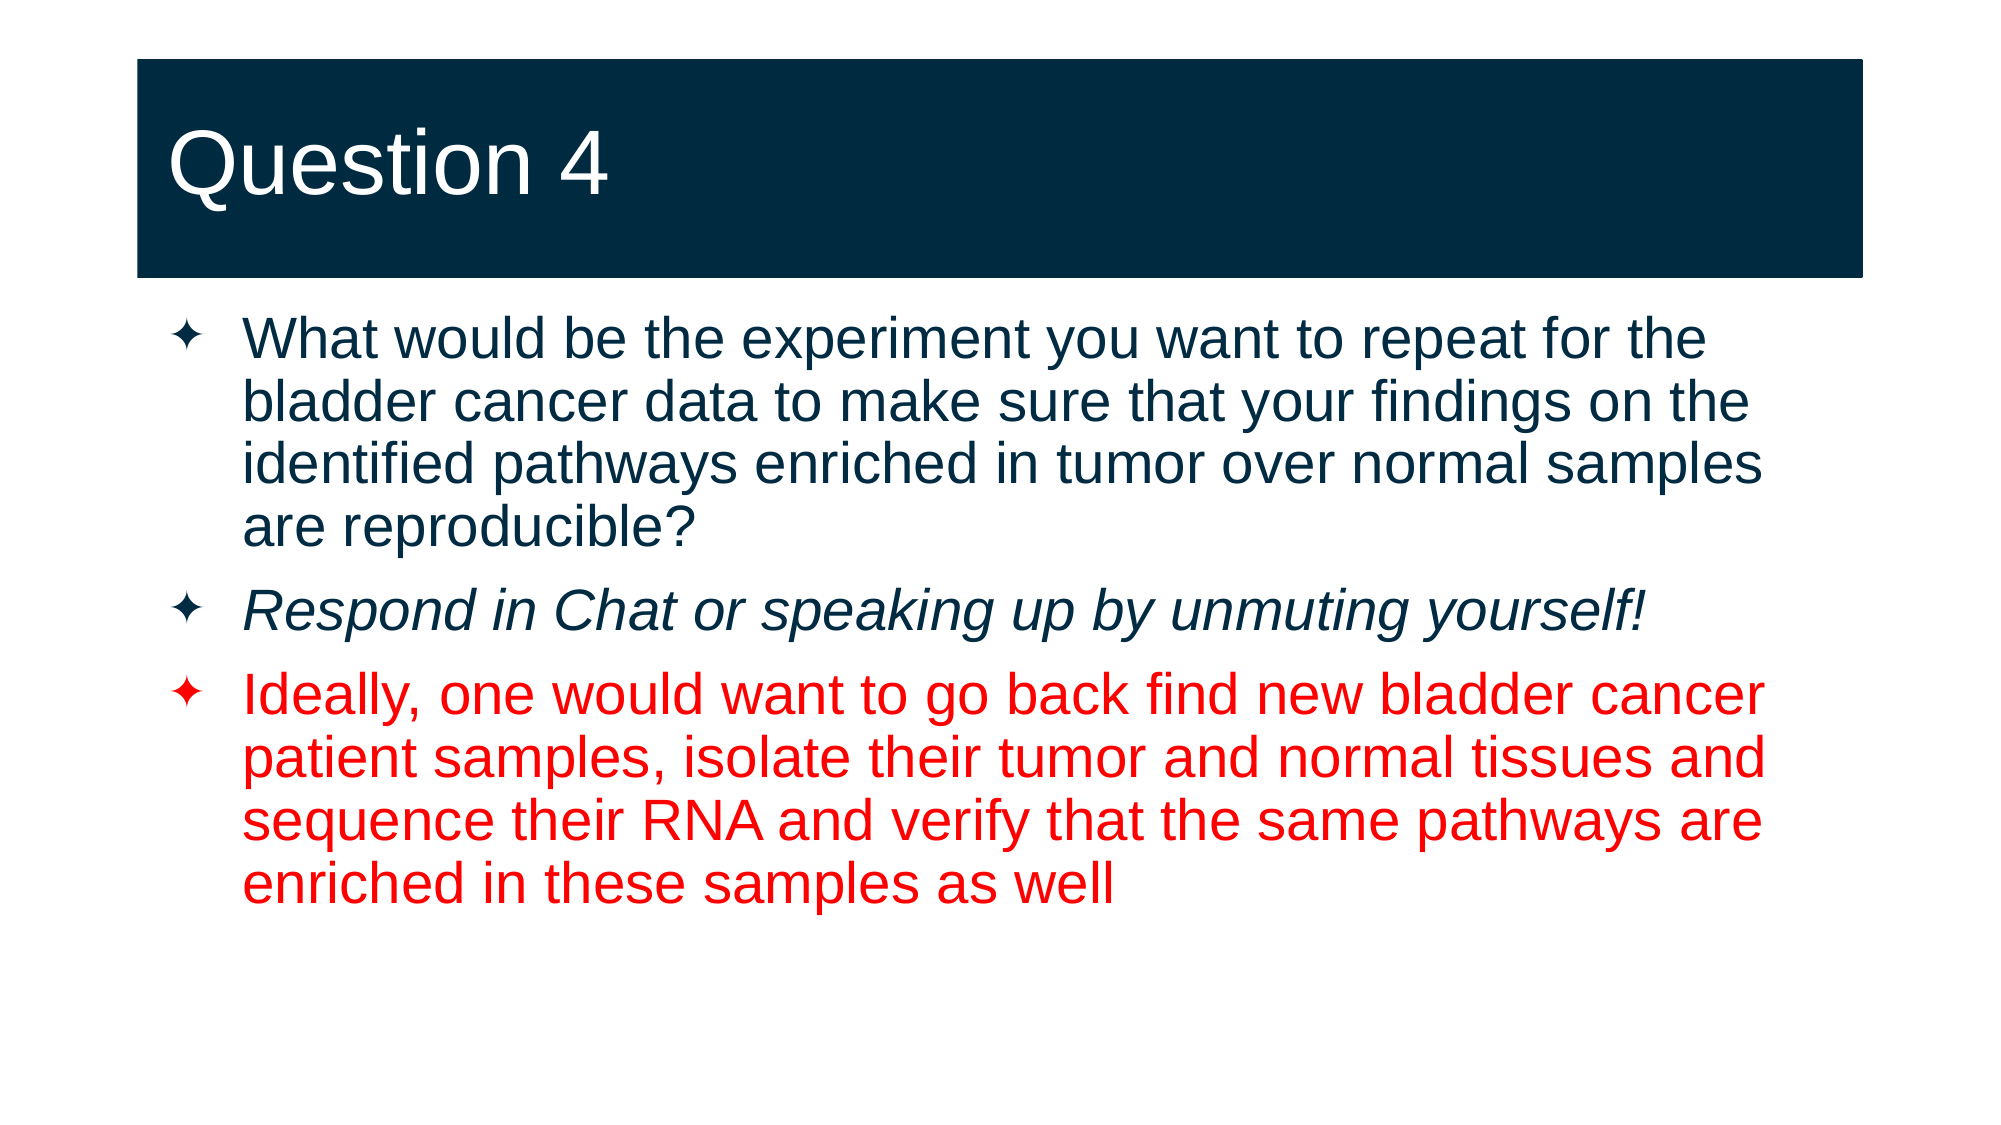

# Question 4
What would be the experiment you want to repeat for the bladder cancer data to make sure that your findings on the identified pathways enriched in tumor over normal samples are reproducible?
Respond in Chat or speaking up by unmuting yourself!
Ideally, one would want to go back find new bladder cancer patient samples, isolate their tumor and normal tissues and sequence their RNA and verify that the same pathways are enriched in these samples as well